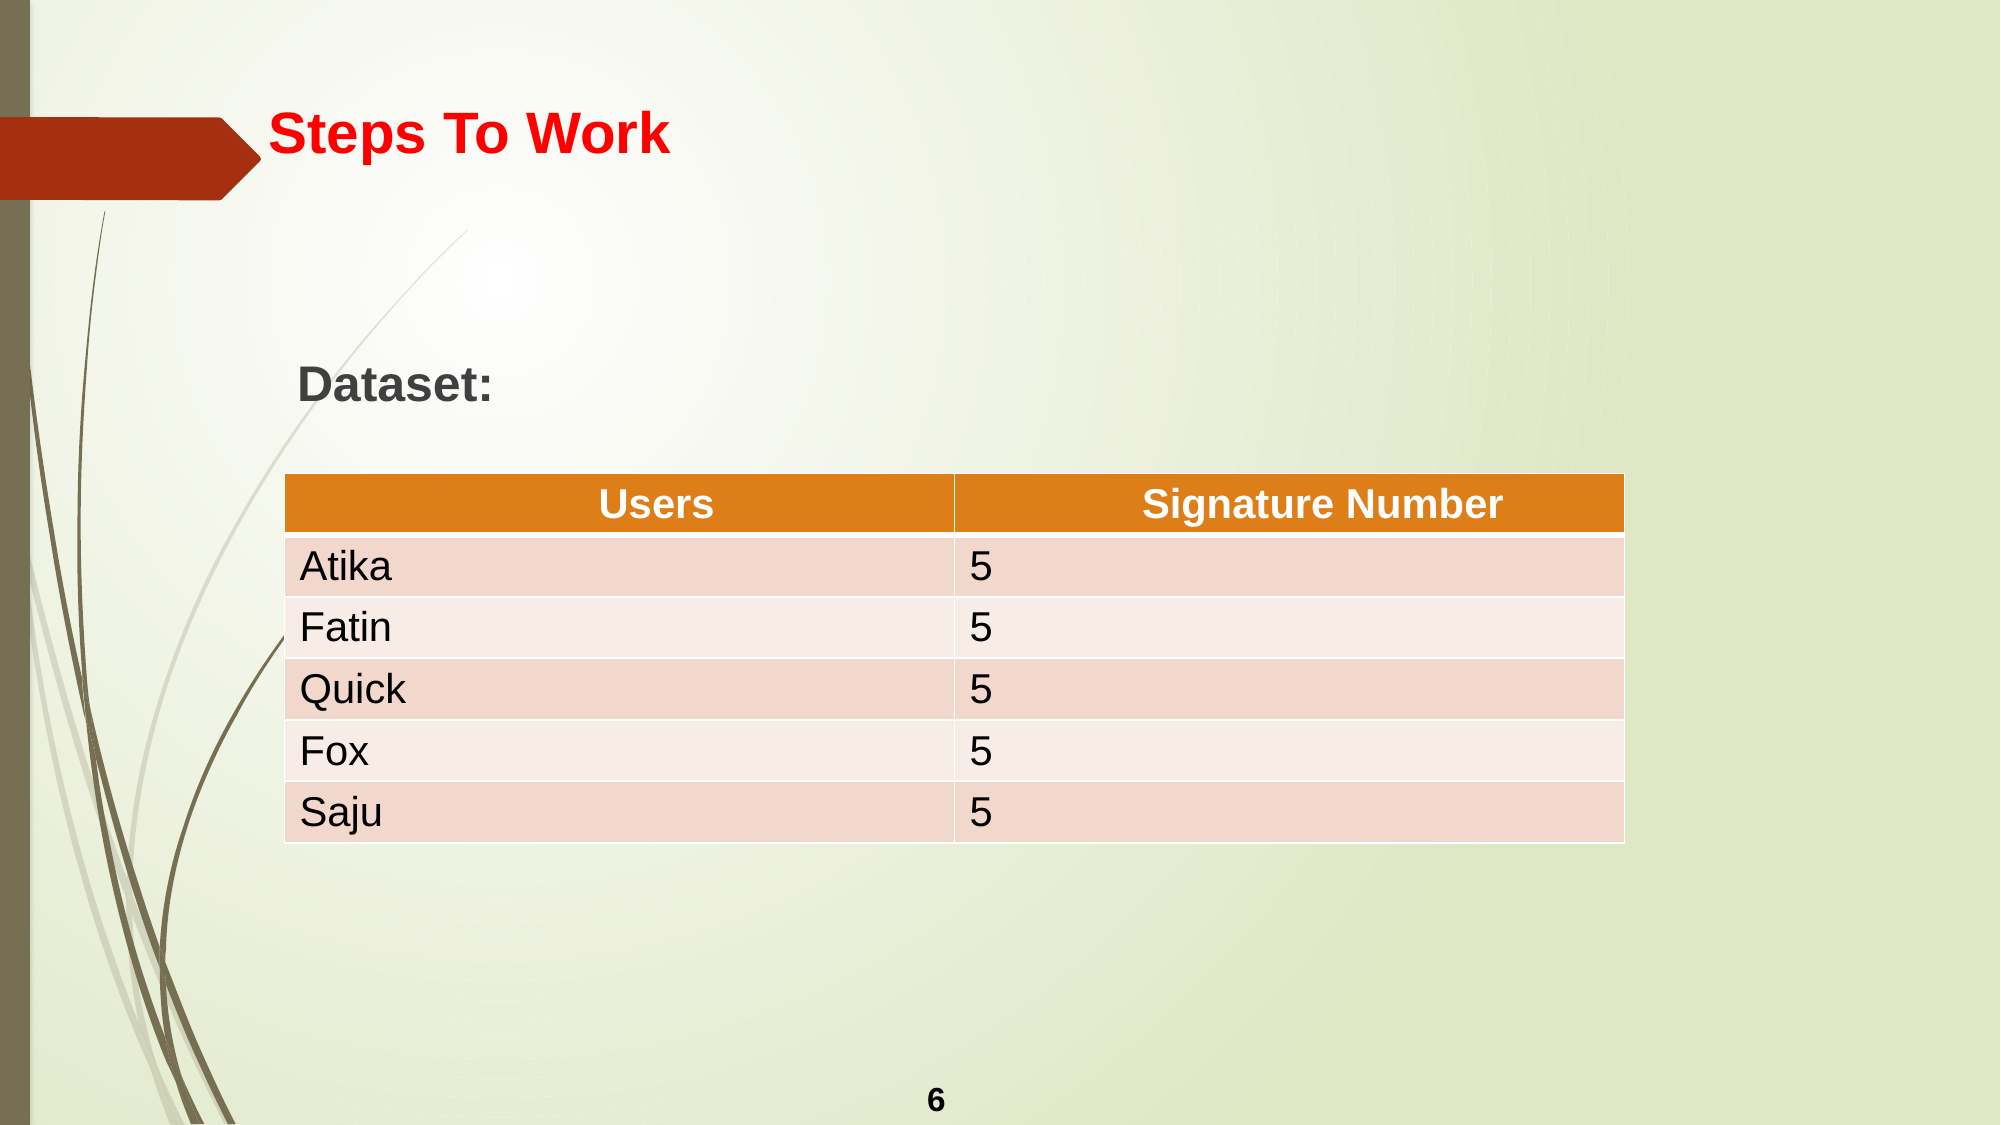

# Steps To Work
Dataset:

| Users | Signature Number |
| --- | --- |
| Atika | 5 |
| Fatin | 5 |
| Quick | 5 |
| Fox | 5 |
| Saju | 5 |
6